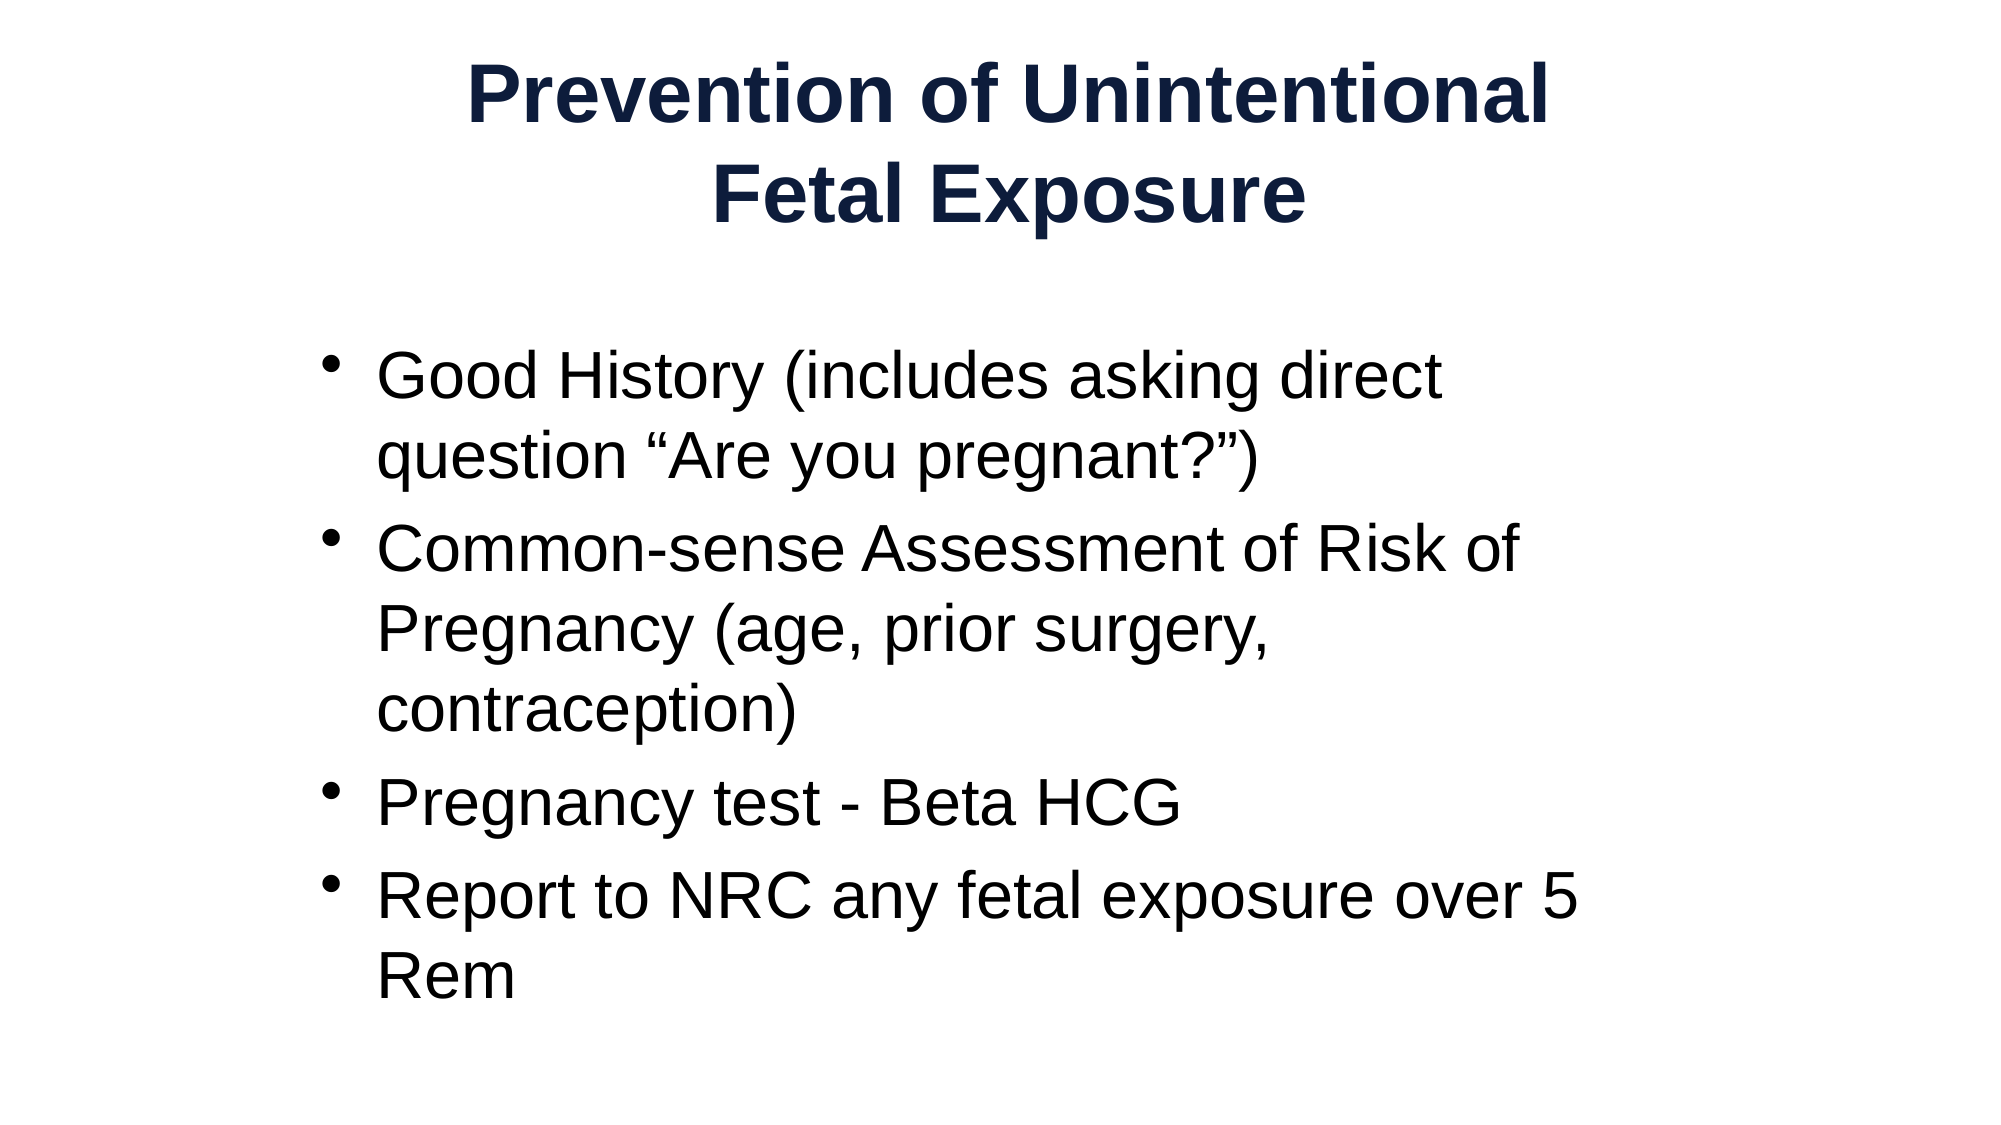

Prevention of Unintentional
Fetal Exposure
Good History (includes asking direct question “Are you pregnant?”)
Common-sense Assessment of Risk of Pregnancy (age, prior surgery, contraception)
Pregnancy test - Beta HCG
Report to NRC any fetal exposure over 5 Rem